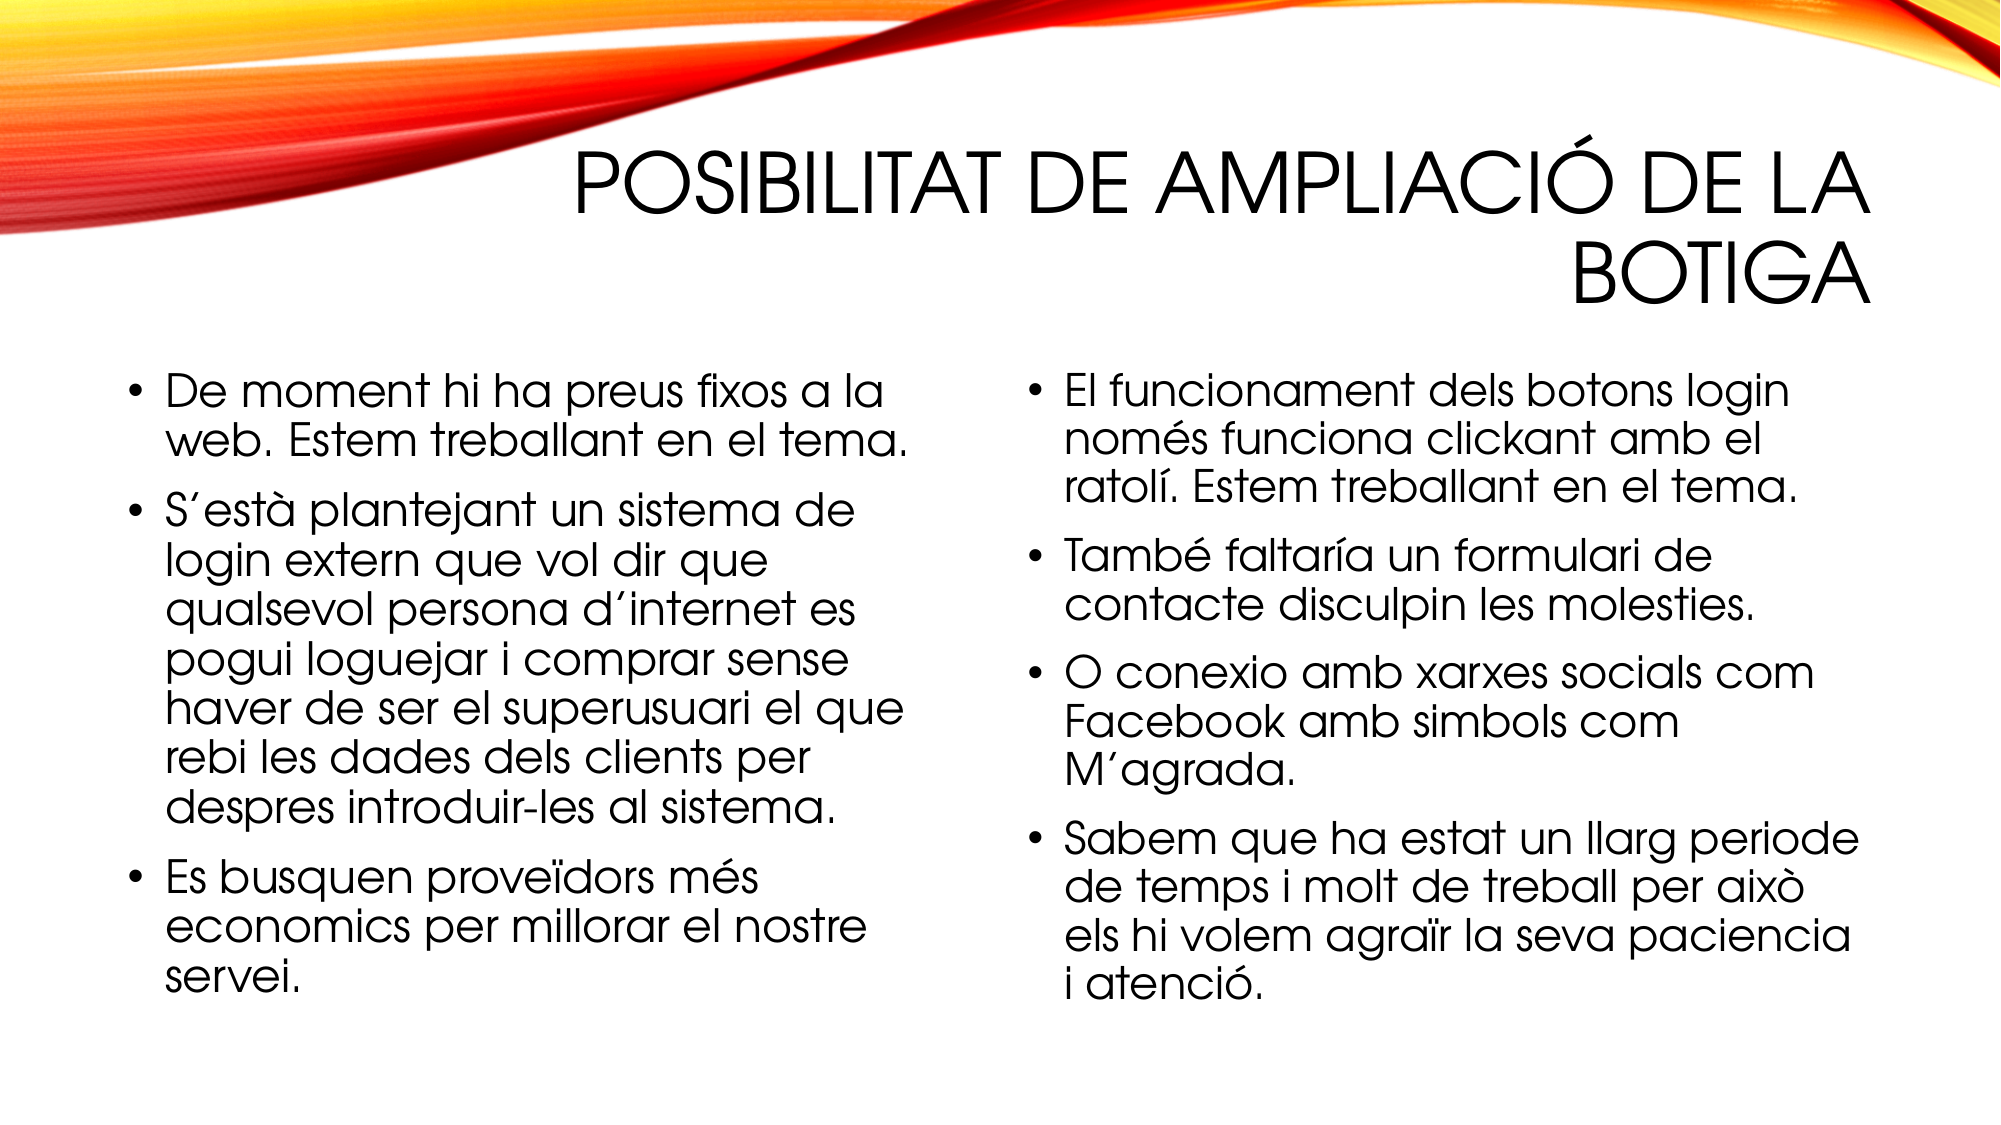

# Posibilitat de ampliació de la botiga
De moment hi ha preus fixos a la web. Estem treballant en el tema.
S’està plantejant un sistema de login extern que vol dir que qualsevol persona d’internet es pogui loguejar i comprar sense haver de ser el superusuari el que rebi les dades dels clients per despres introduir-les al sistema.
Es busquen proveïdors més economics per millorar el nostre servei.
El funcionament dels botons login només funciona clickant amb el ratolí. Estem treballant en el tema.
També faltaría un formulari de contacte disculpin les molesties.
O conexio amb xarxes socials com Facebook amb simbols com M’agrada.
Sabem que ha estat un llarg periode de temps i molt de treball per això els hi volem agraïr la seva paciencia i atenció.